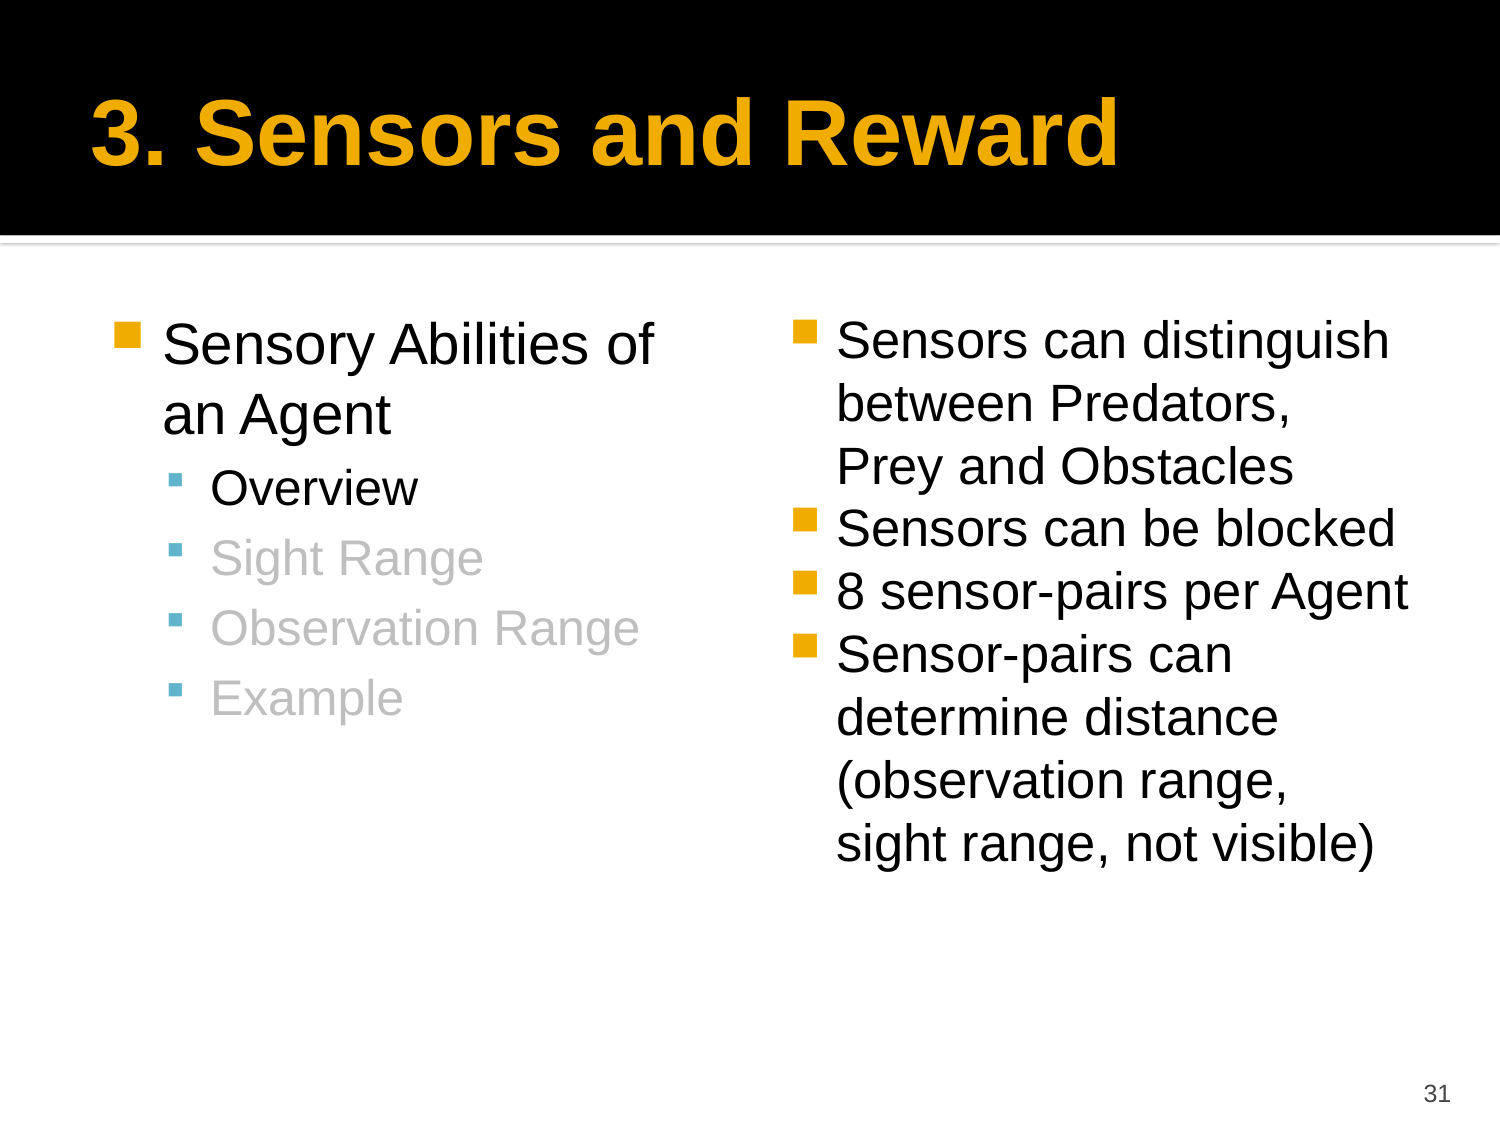

# 3. Sensors and Reward
Sensory Abilities of an Agent
Overview
Sight Range
Observation Range
Example
Sensors can distinguish between Predators, Prey and Obstacles
Sensors can be blocked
8 sensor-pairs per Agent
Sensor-pairs can determine distance (observation range, sight range, not visible)

31